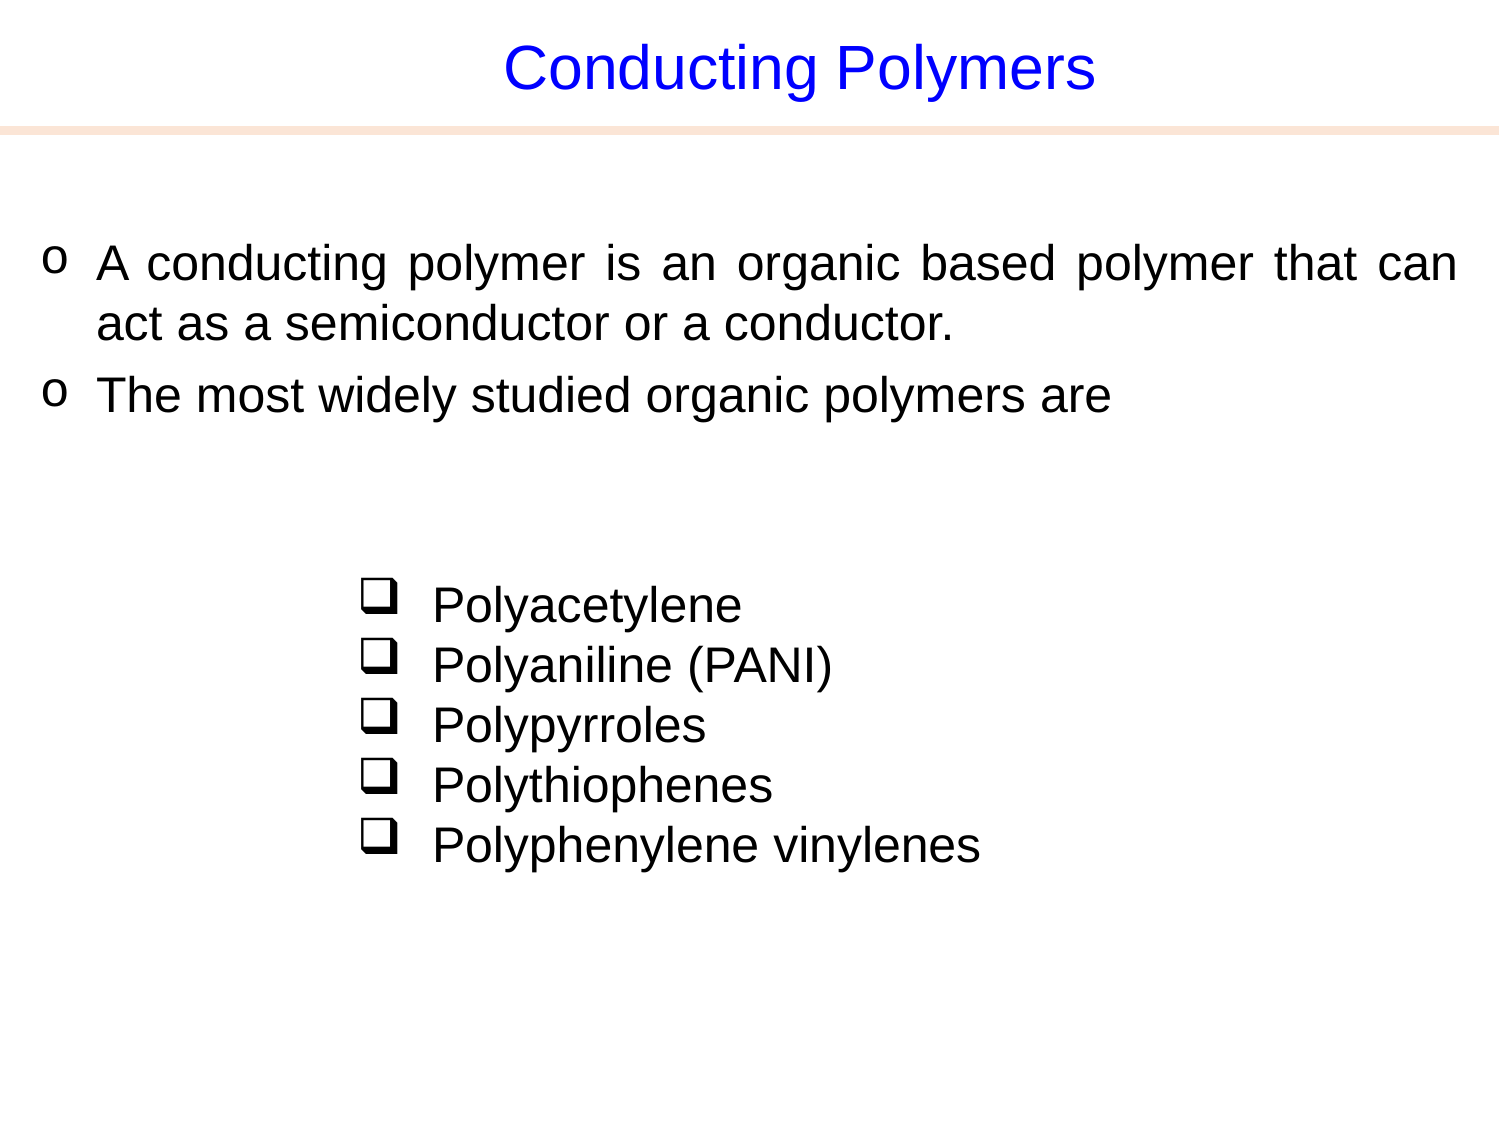

Conducting Polymers
A conducting polymer is an organic based polymer that can act as a semiconductor or a conductor.
The most widely studied organic polymers are
Polyacetylene
Polyaniline (PANI)
Polypyrroles
Polythiophenes
Polyphenylene vinylenes